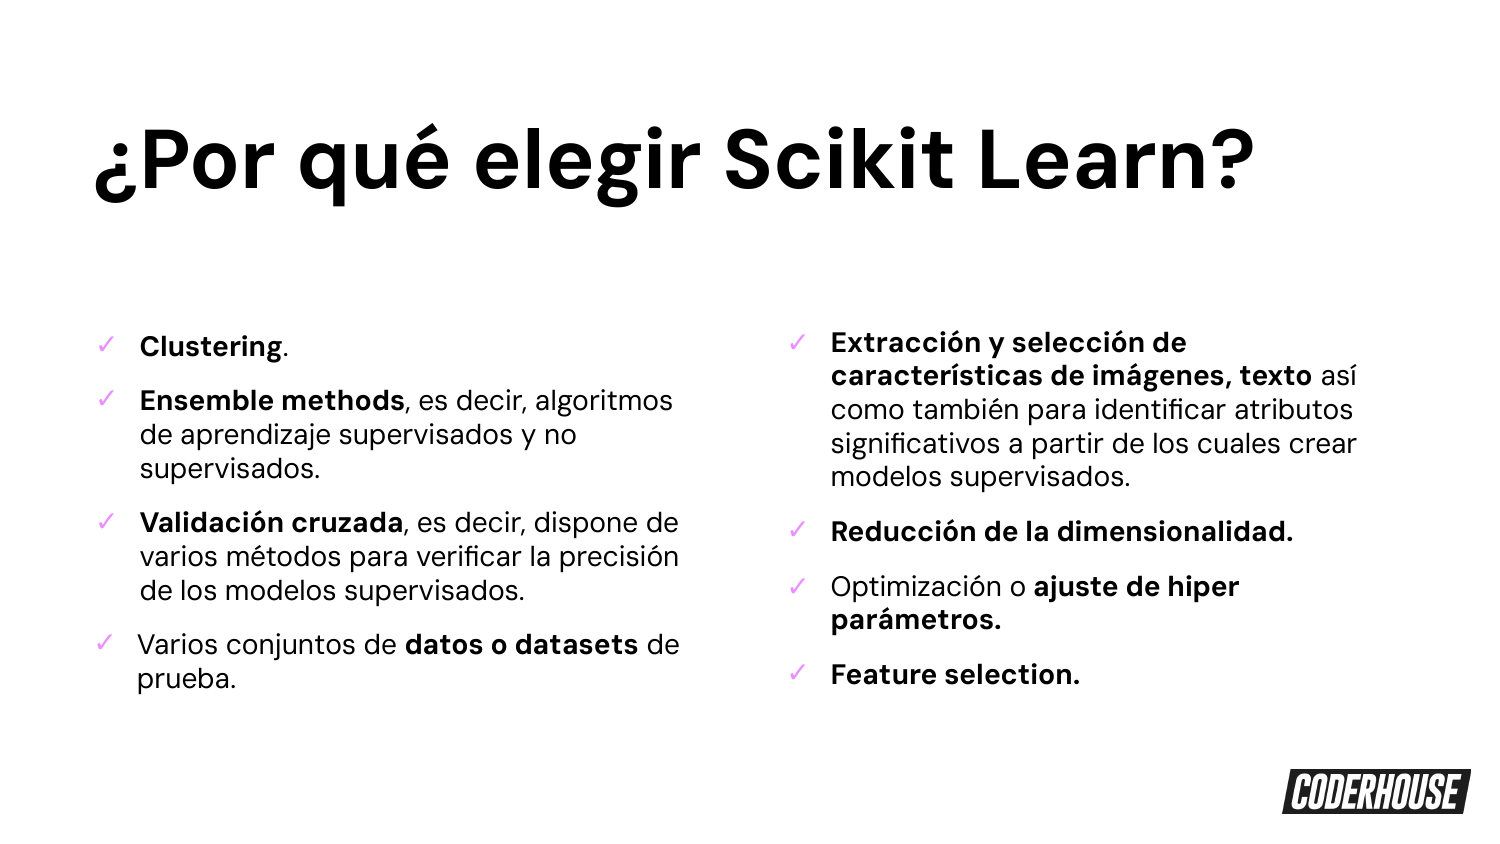

¿Por qué elegir Scikit Learn?

Extracción y selección de características de imágenes, texto así como también para identificar atributos significativos a partir de los cuales crear modelos supervisados.
Reducción de la dimensionalidad.
Optimización o ajuste de hiper parámetros.
Feature selection.
Clustering.
Ensemble methods, es decir, algoritmos de aprendizaje supervisados y no supervisados.
Validación cruzada, es decir, dispone de varios métodos para verificar la precisión de los modelos supervisados.
Varios conjuntos de datos o datasets de prueba.